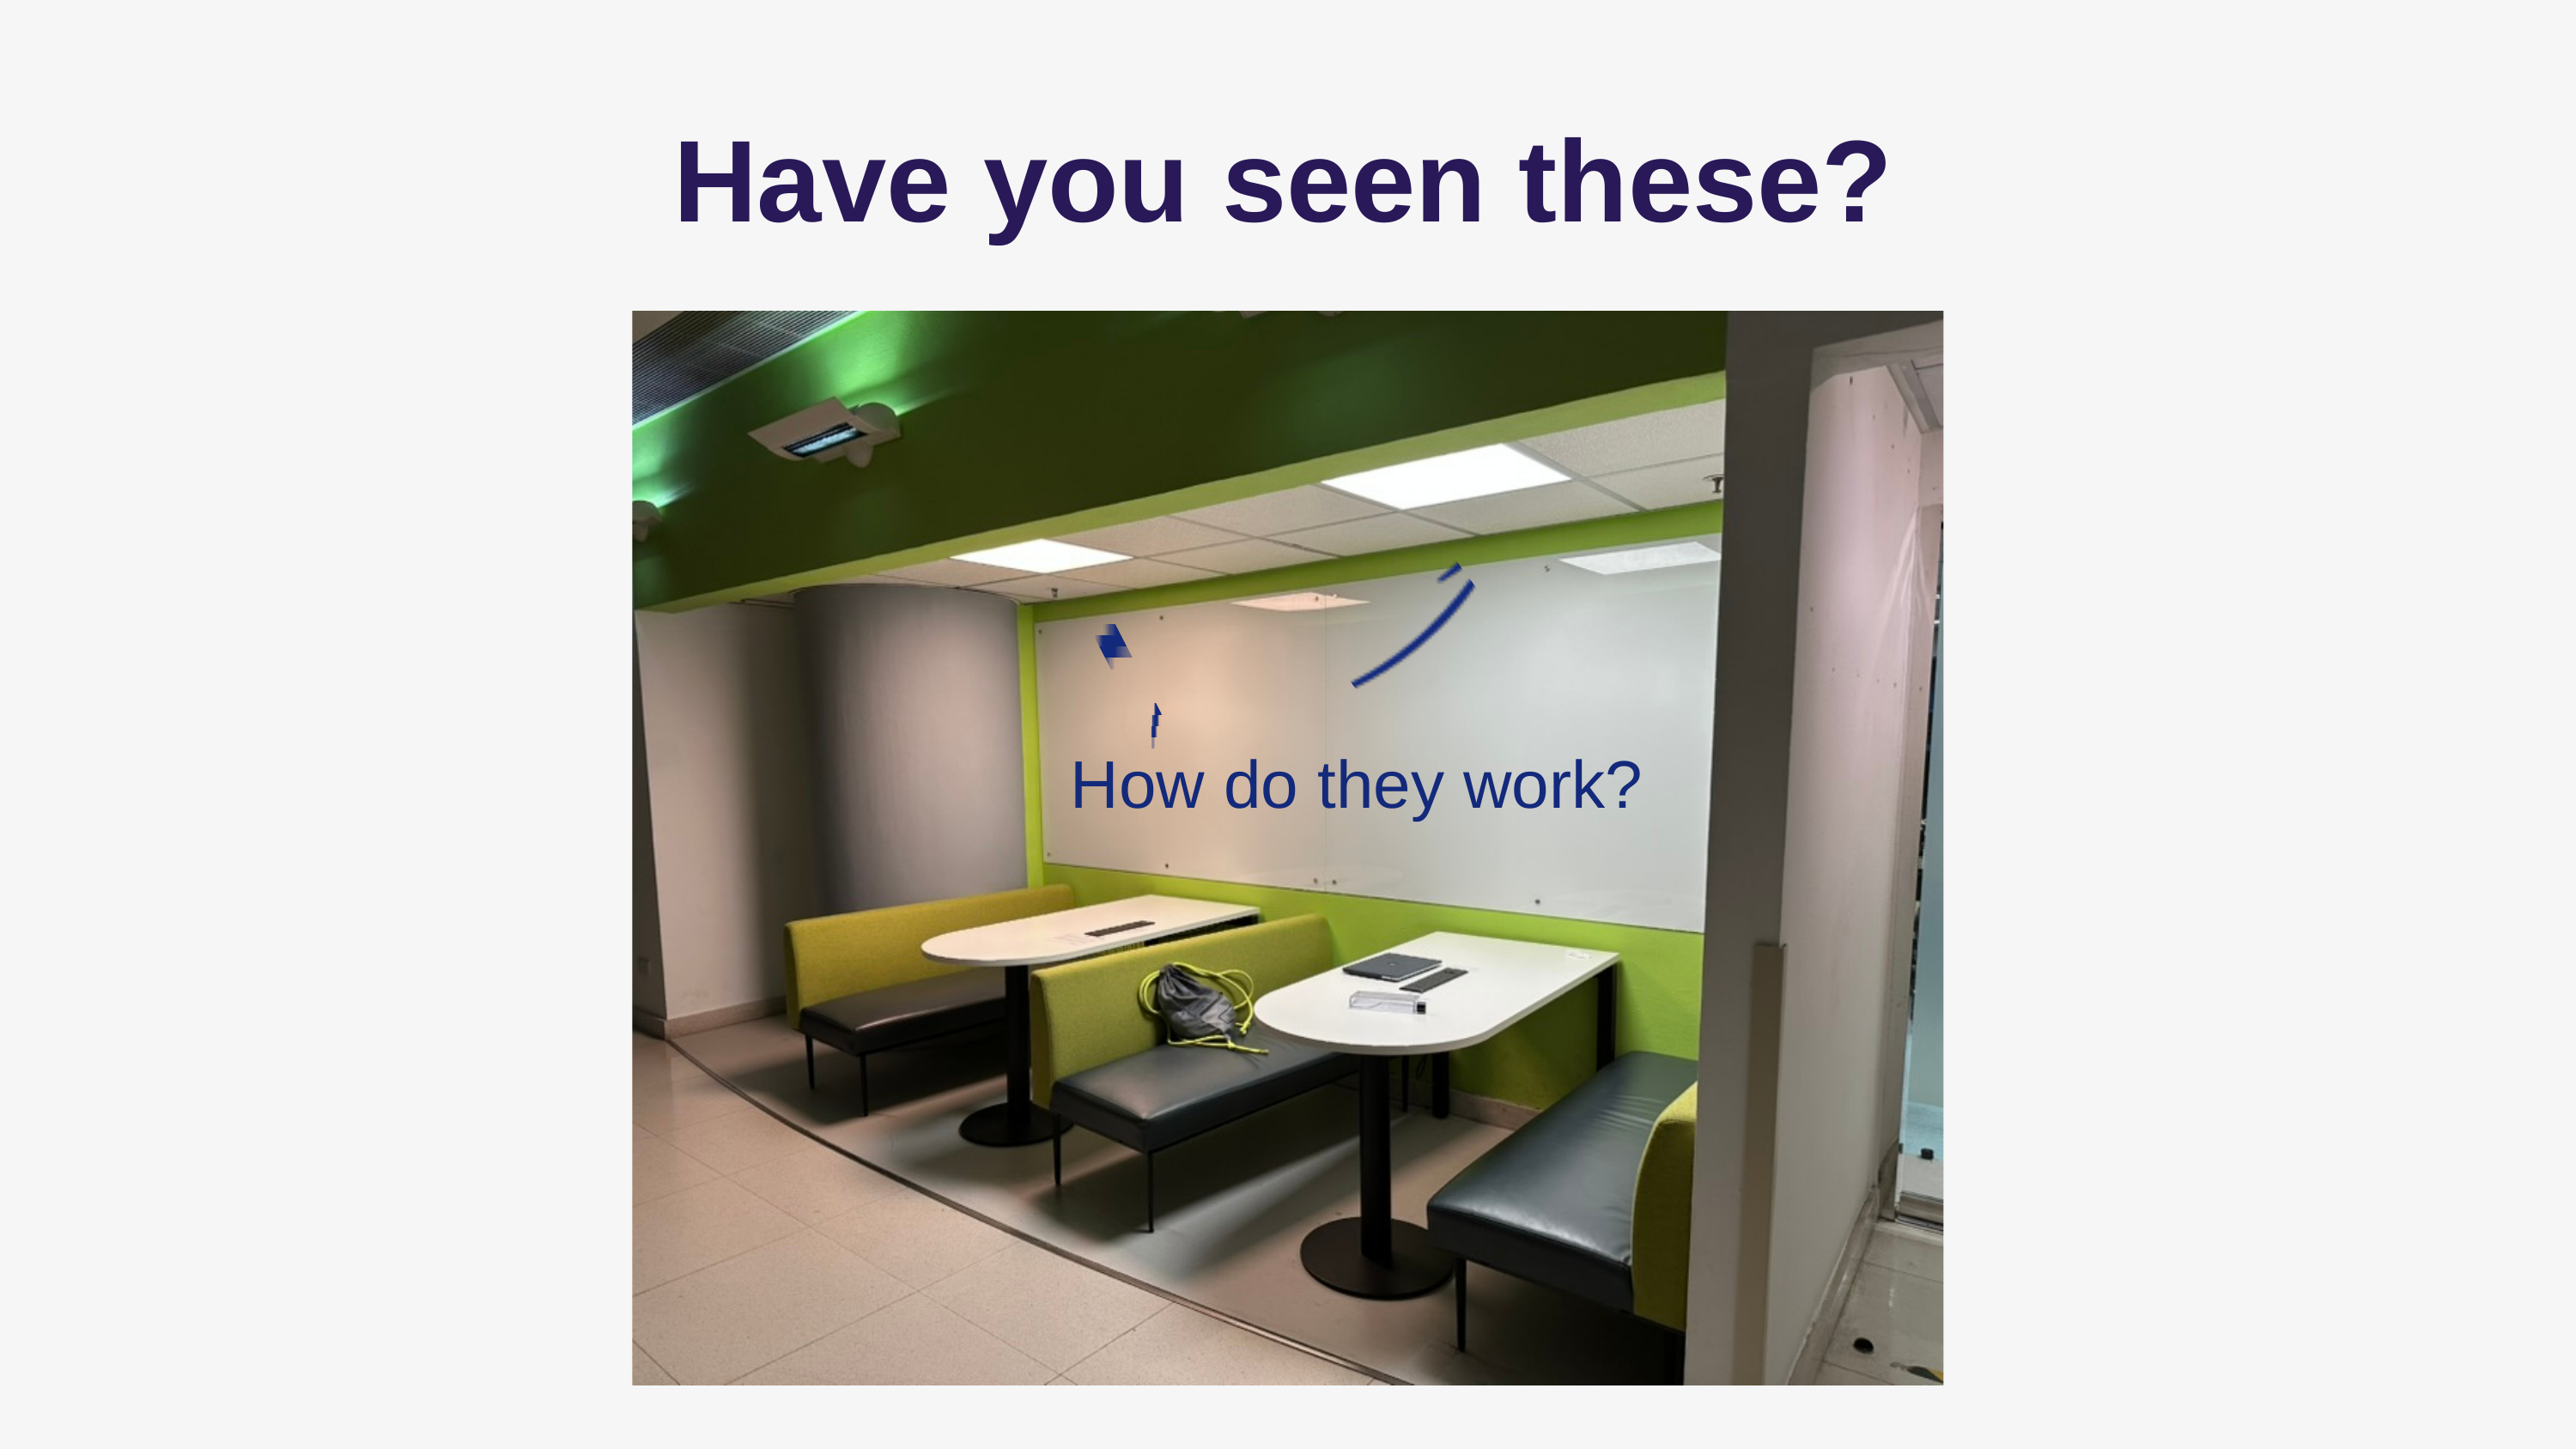

Have you seen these?

How do they work?